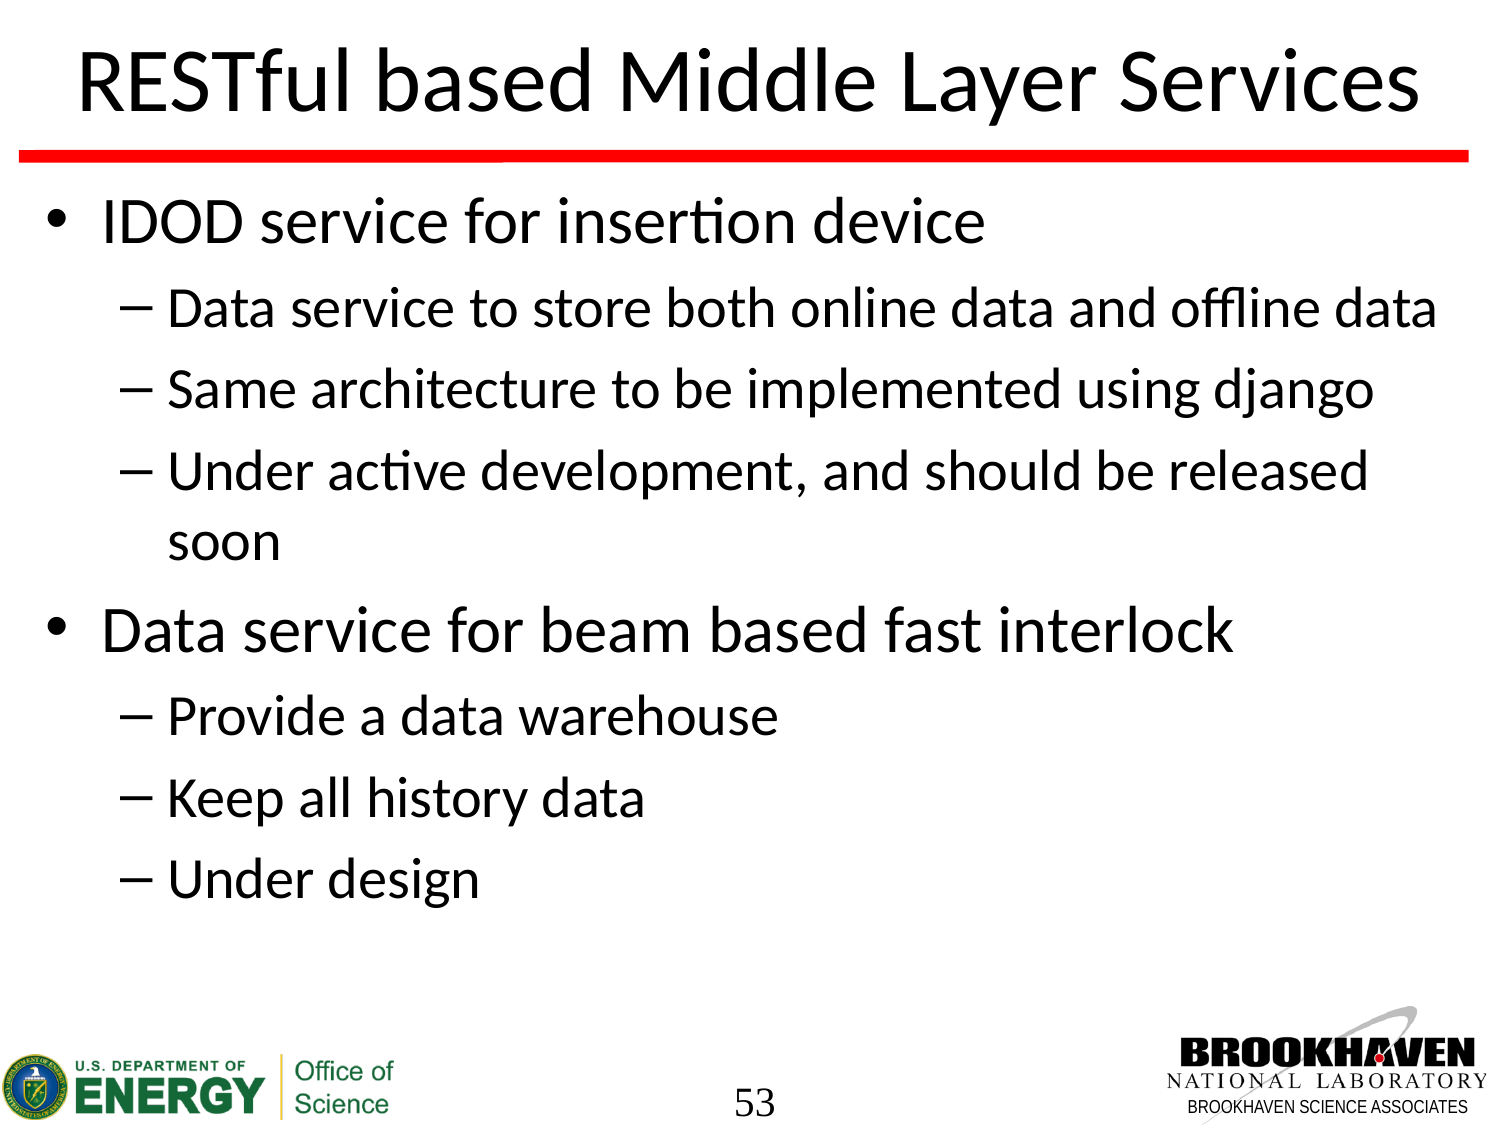

# RESTful based Middle Layer Services
IDOD service for insertion device
Data service to store both online data and offline data
Same architecture to be implemented using django
Under active development, and should be released soon
Data service for beam based fast interlock
Provide a data warehouse
Keep all history data
Under design